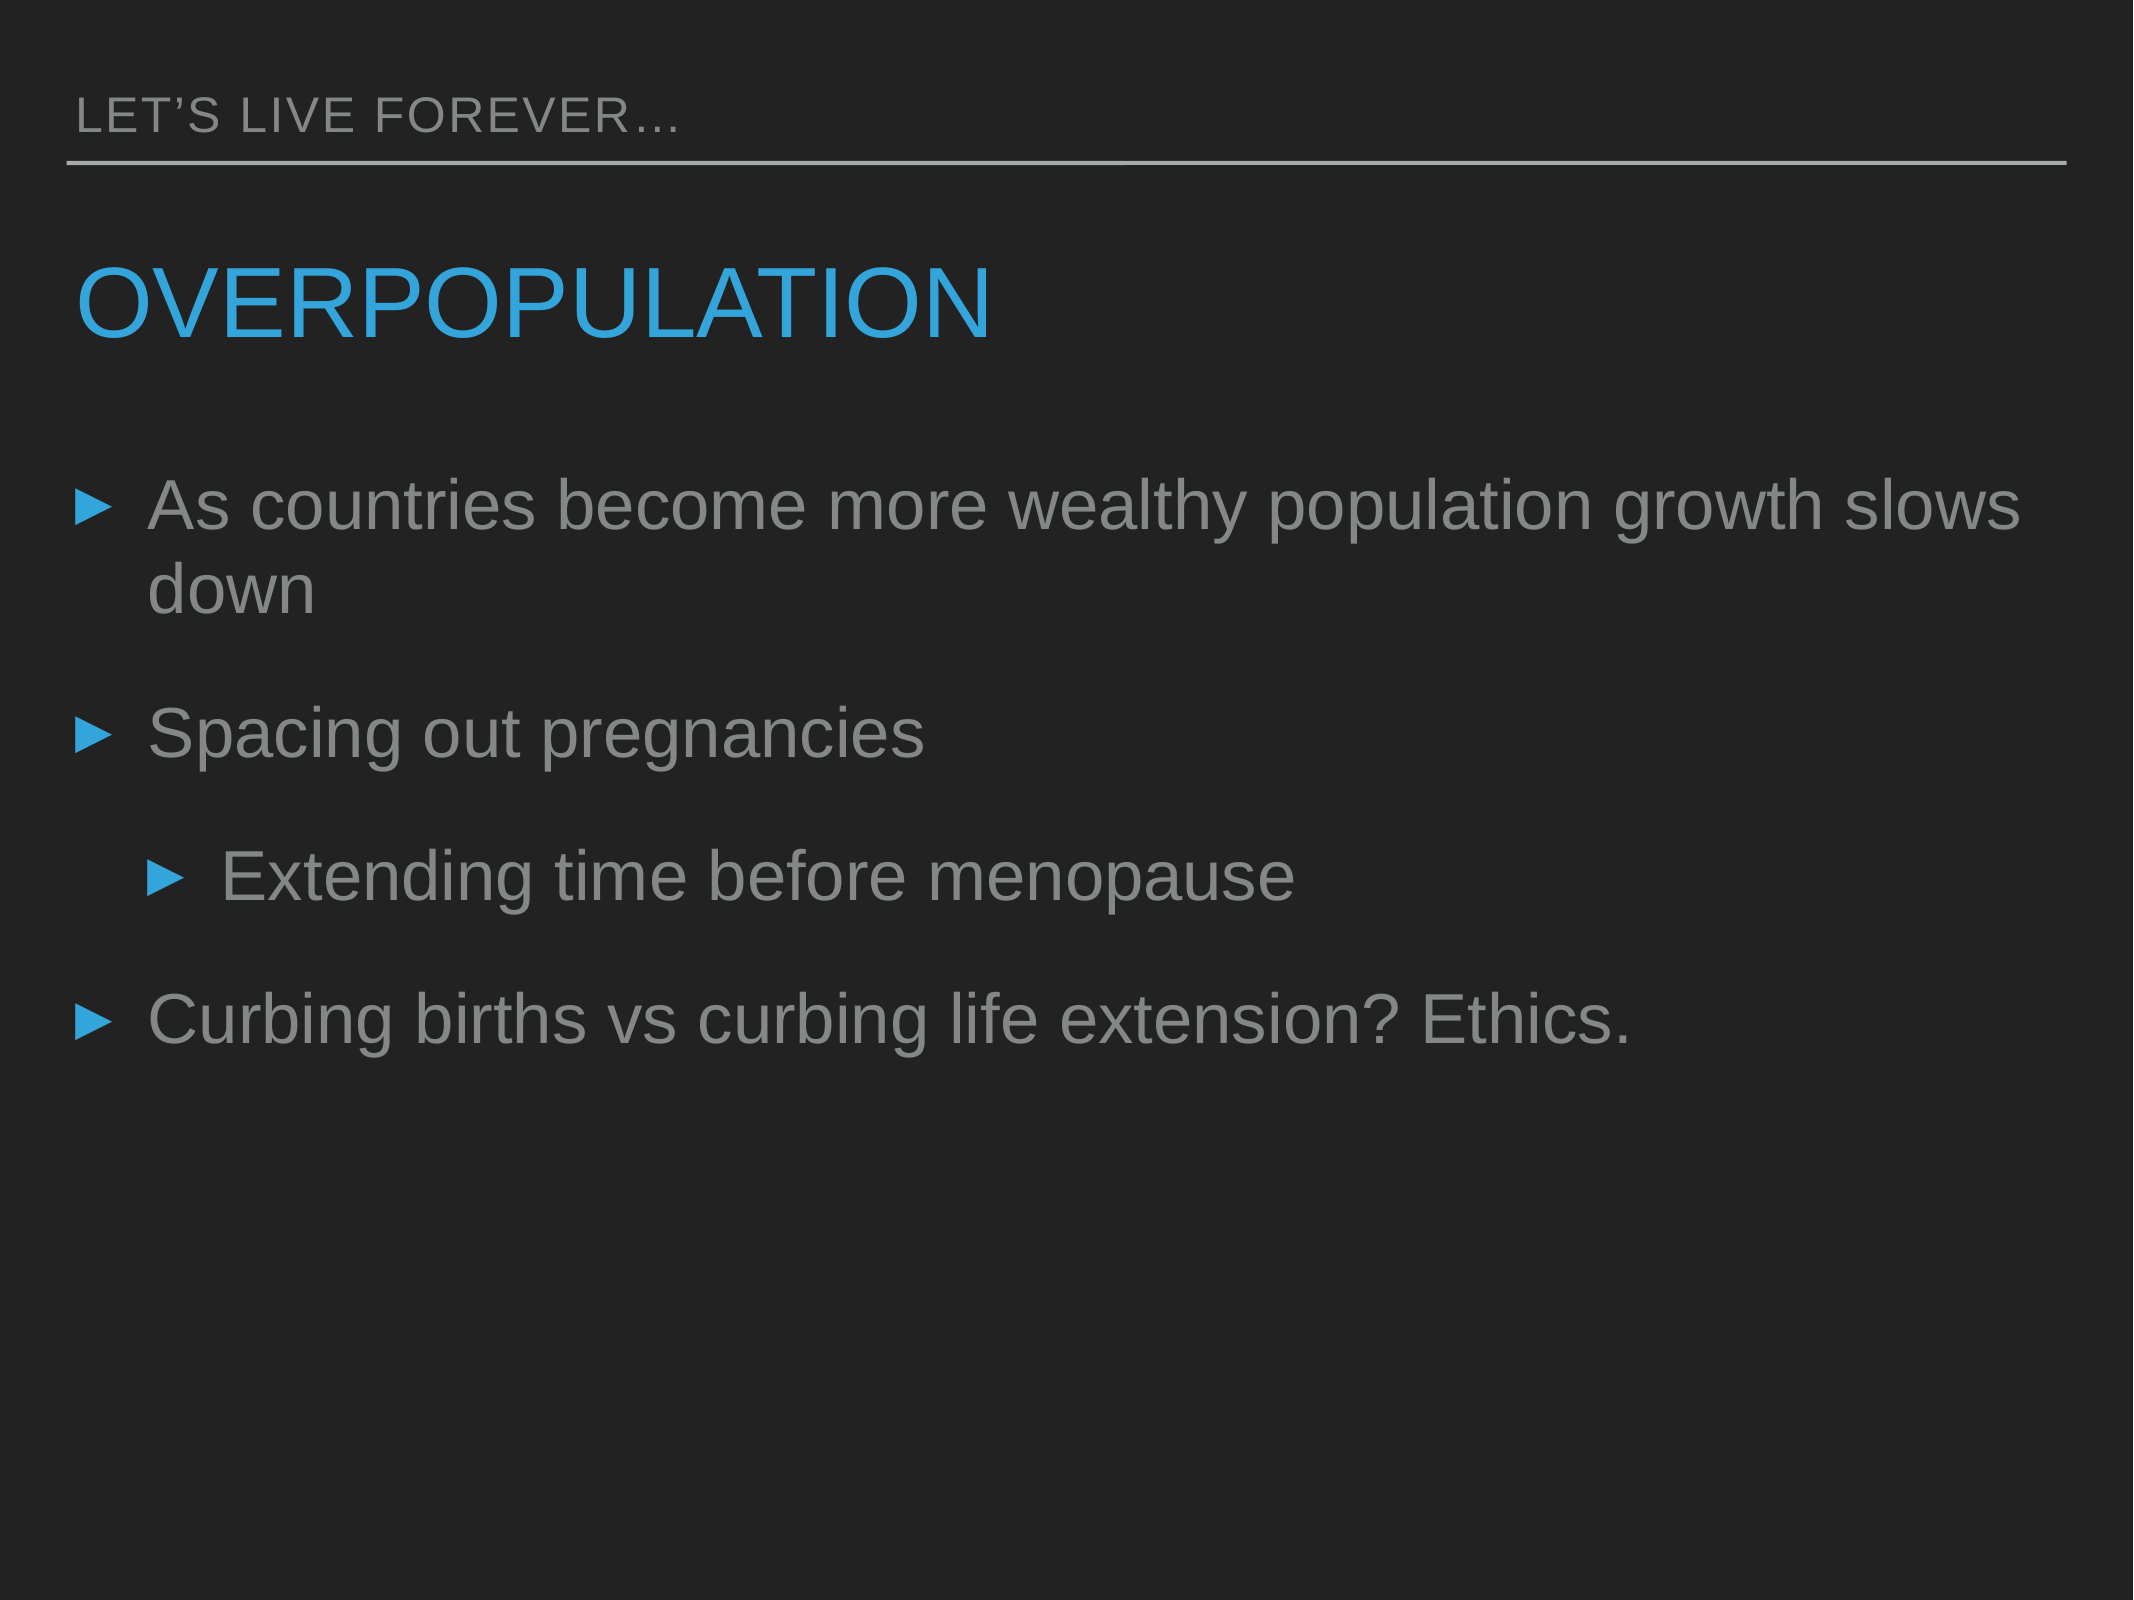

Let’s live forever…
# Overpopulation
As countries become more wealthy population growth slows down
Spacing out pregnancies
Extending time before menopause
Curbing births vs curbing life extension? Ethics.